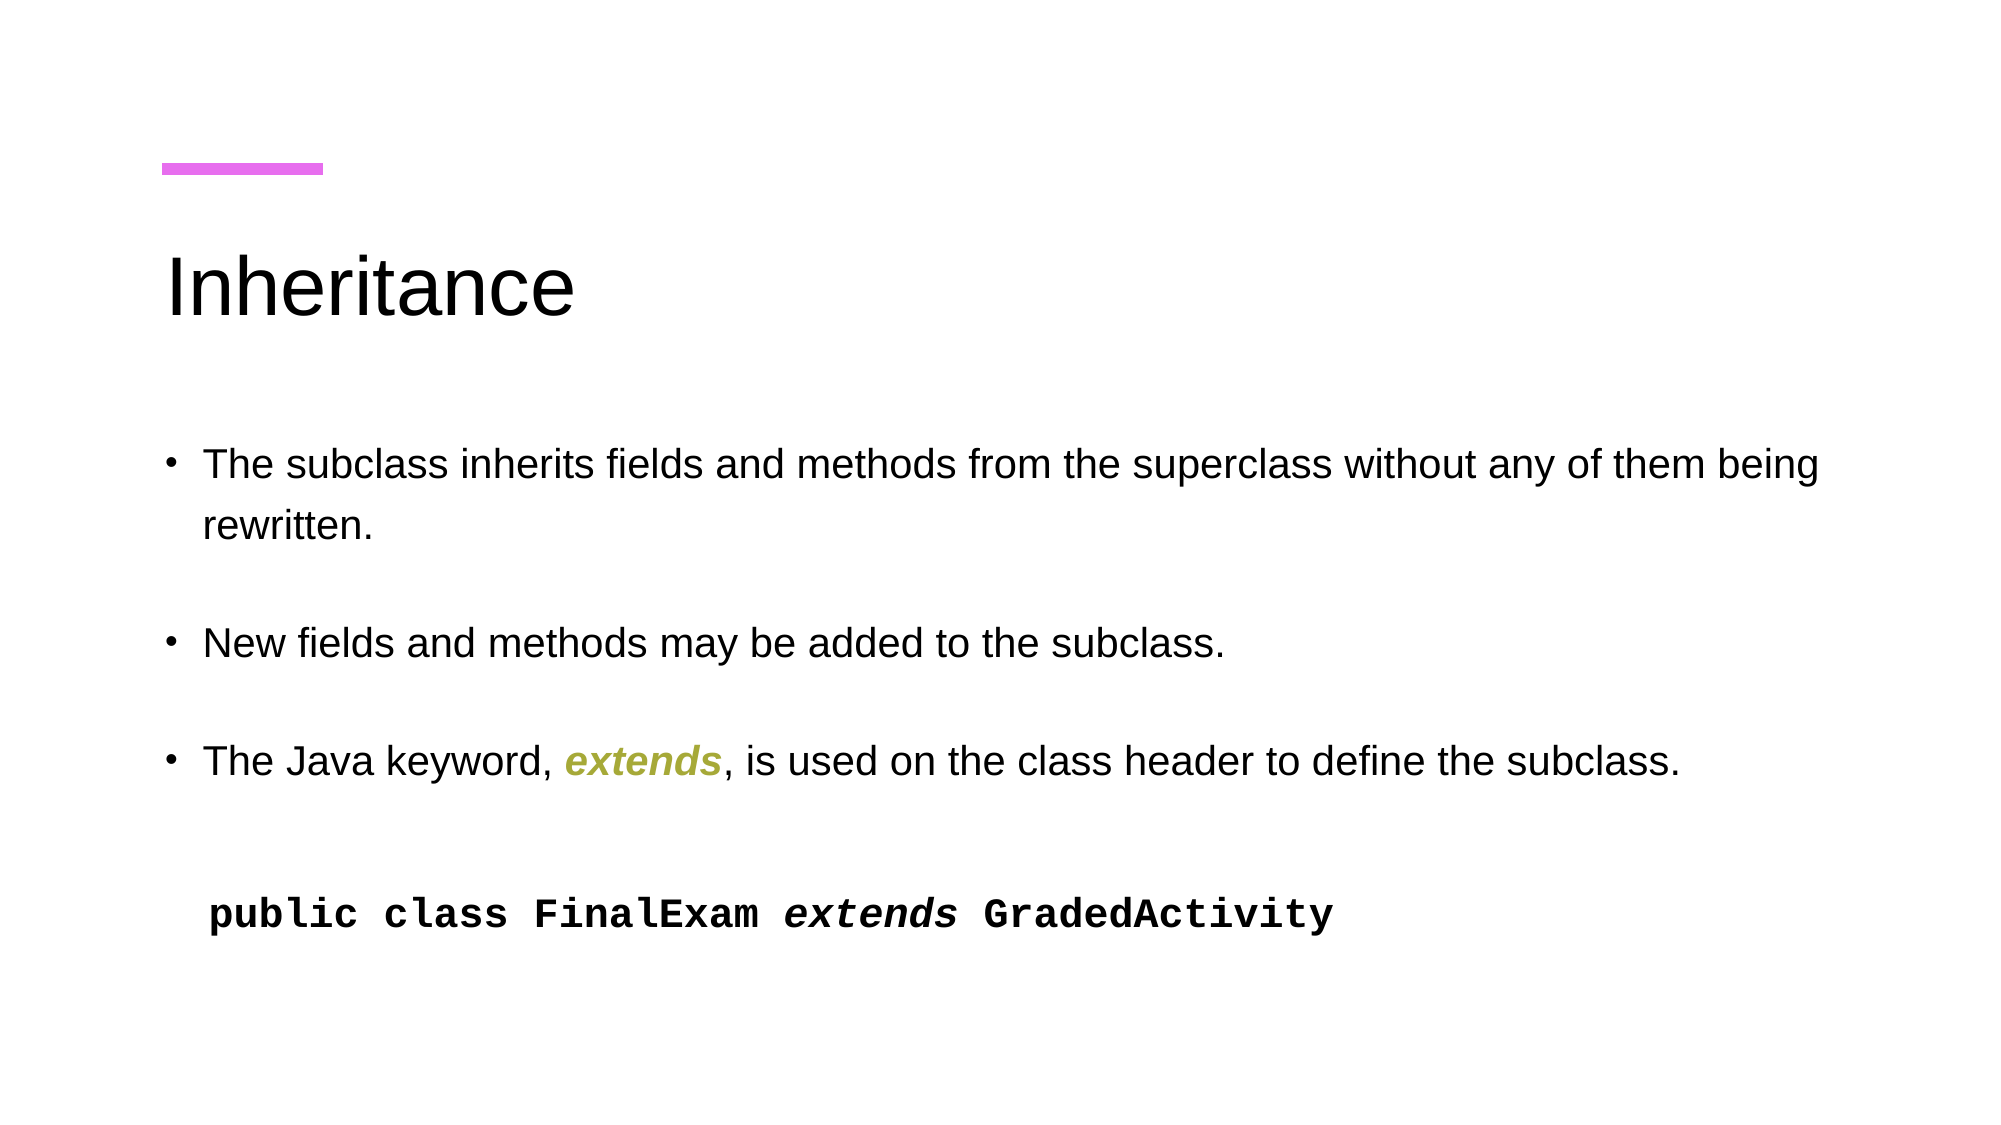

Inheritance
The subclass inherits fields and methods from the superclass without any of them being rewritten.
New fields and methods may be added to the subclass.
The Java keyword, extends, is used on the class header to define the subclass.

public class FinalExam extends GradedActivity